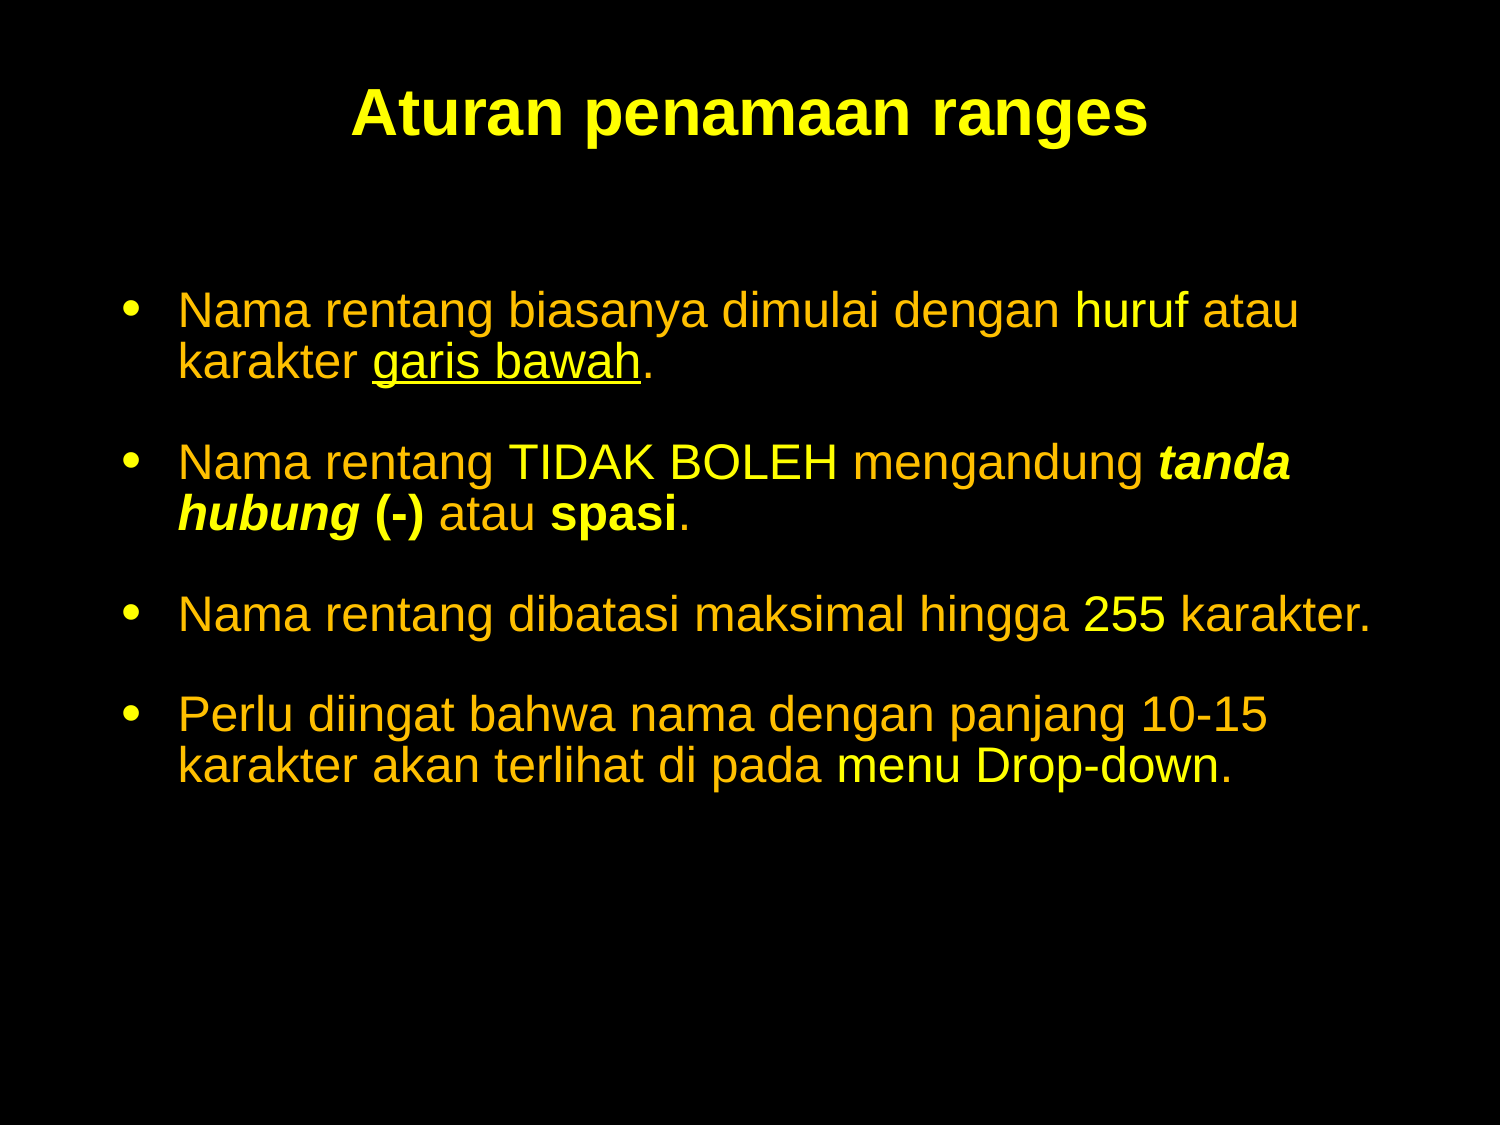

Aturan penamaan ranges
Nama rentang biasanya dimulai dengan huruf atau karakter garis bawah.
Nama rentang TIDAK BOLEH mengandung tanda hubung (-) atau spasi.
Nama rentang dibatasi maksimal hingga 255 karakter.
Perlu diingat bahwa nama dengan panjang 10-15 karakter akan terlihat di pada menu Drop-down.